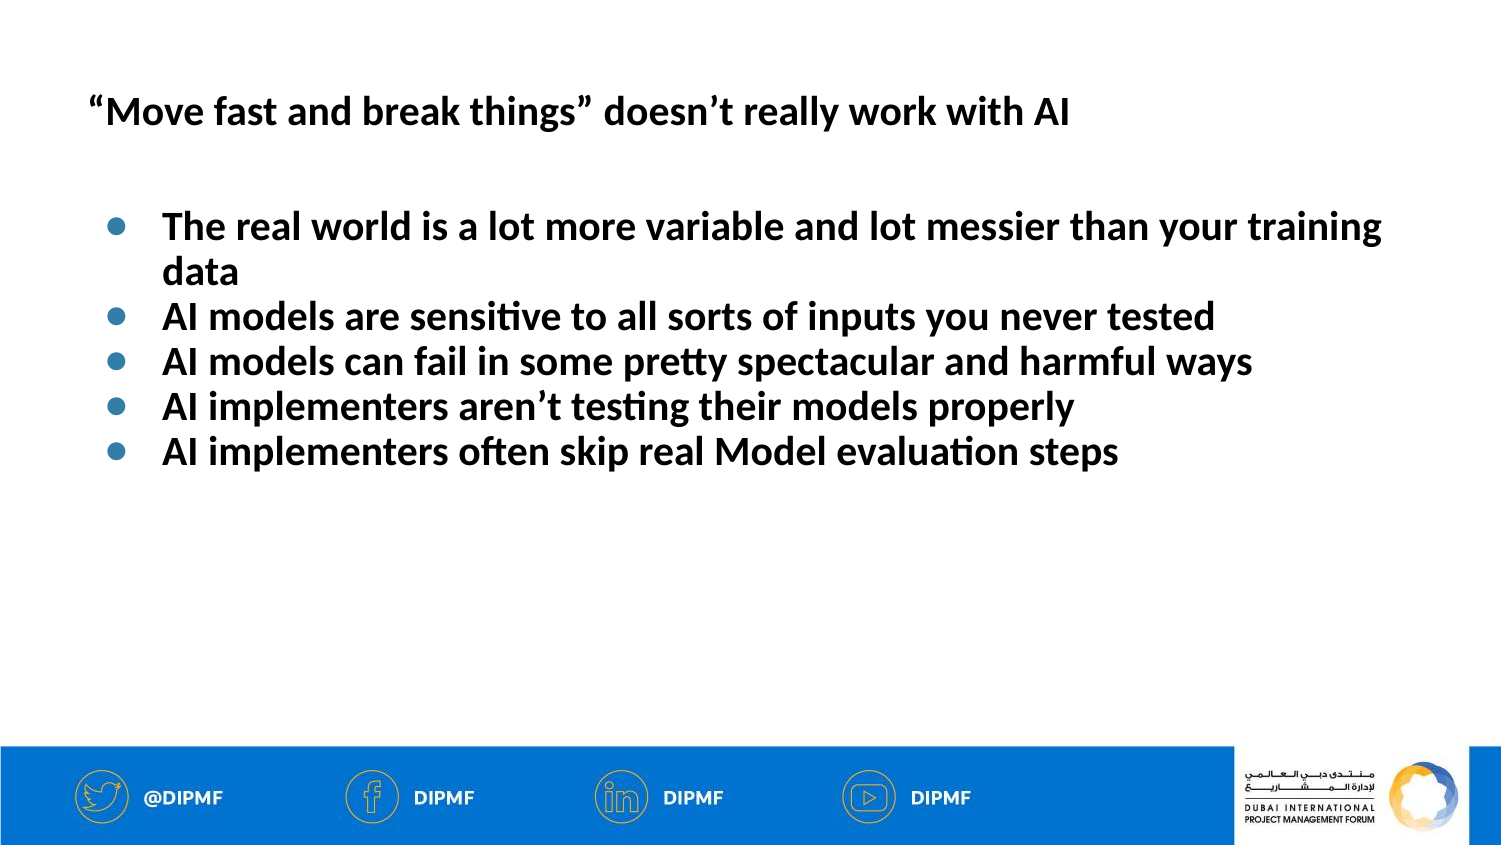

# “Move fast and break things” doesn’t really work with AI
The real world is a lot more variable and lot messier than your training data
AI models are sensitive to all sorts of inputs you never tested
AI models can fail in some pretty spectacular and harmful ways
AI implementers aren’t testing their models properly
AI implementers often skip real Model evaluation steps